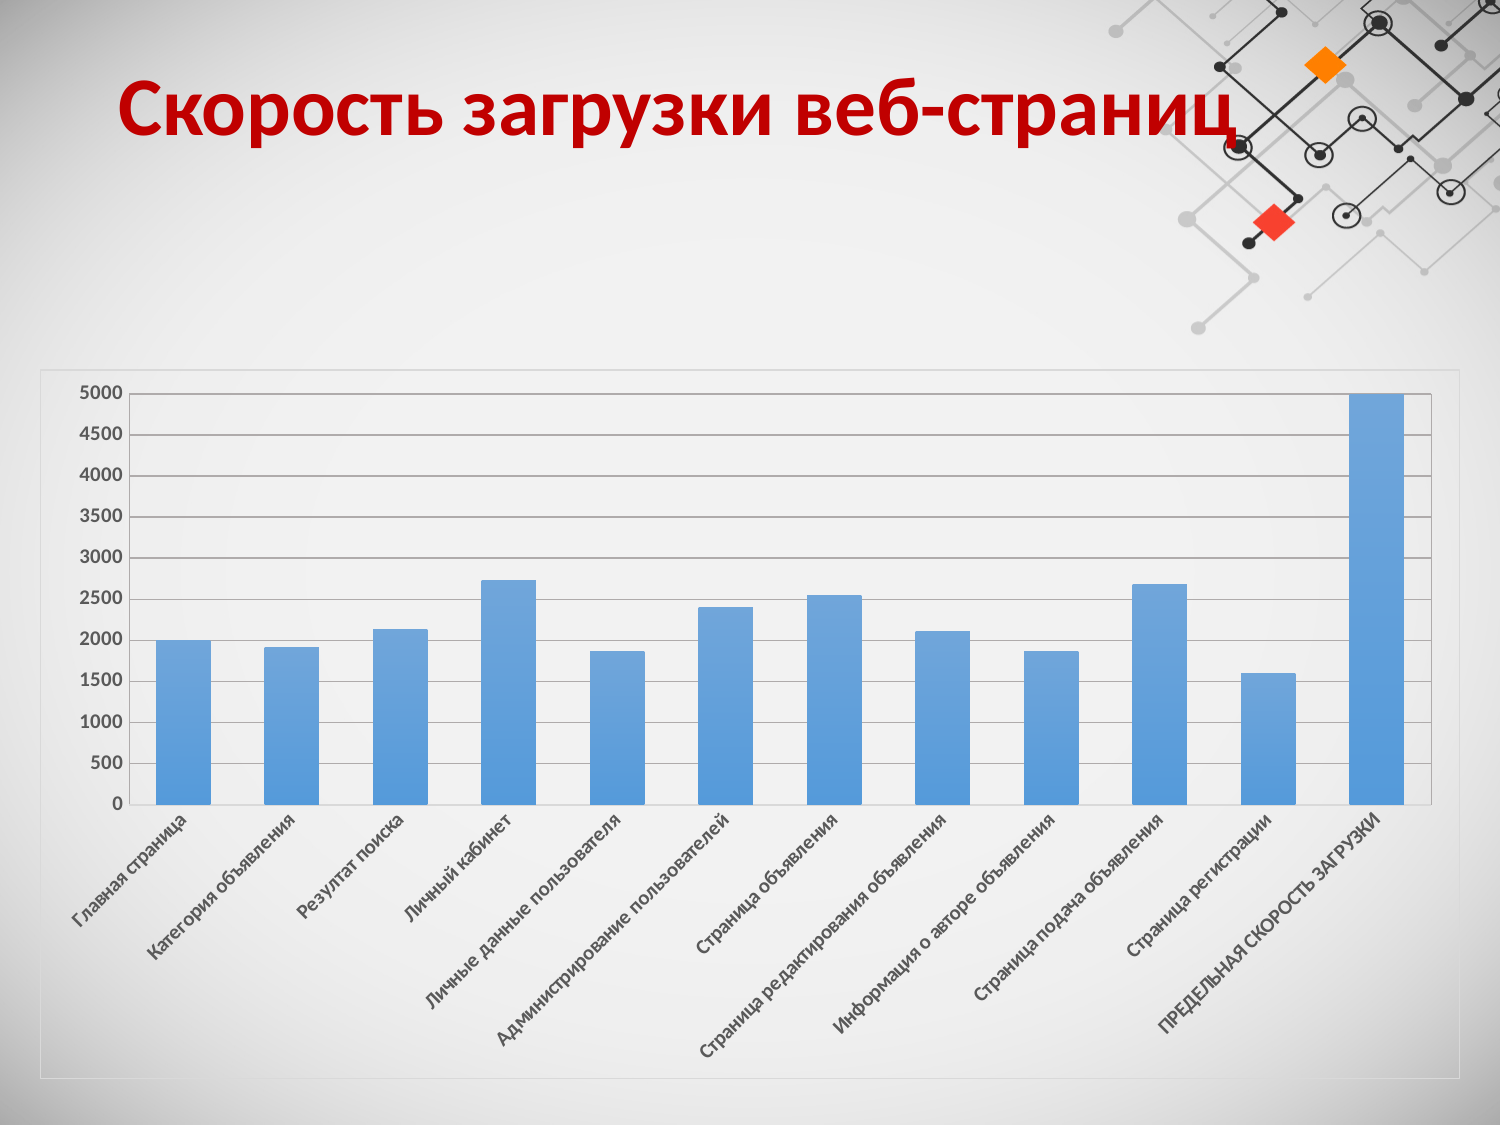

# Скорость загрузки веб-страниц

### Chart

| Category |  |
|---|---|
| Главная страница | 2000.0 |
| Категория объявления | 1910.0 |
| Резултат поиска | 2130.0 |
| Личный кабинет | 2730.0 |
| Личные данные пользователя | 1860.0 |
| Администрирование пользователей | 2400.0 |
| Страница объявления | 2550.0 |
| Страница редактирования объявления | 2110.0 |
| Информация о авторе объявления | 1870.0 |
| Страница подача объявления | 2680.0 |
| Страница регистрации | 1590.0 |
| ПРЕДЕЛЬНАЯ СКОРОСТЬ ЗАГРУЗКИ | 5000.0 |